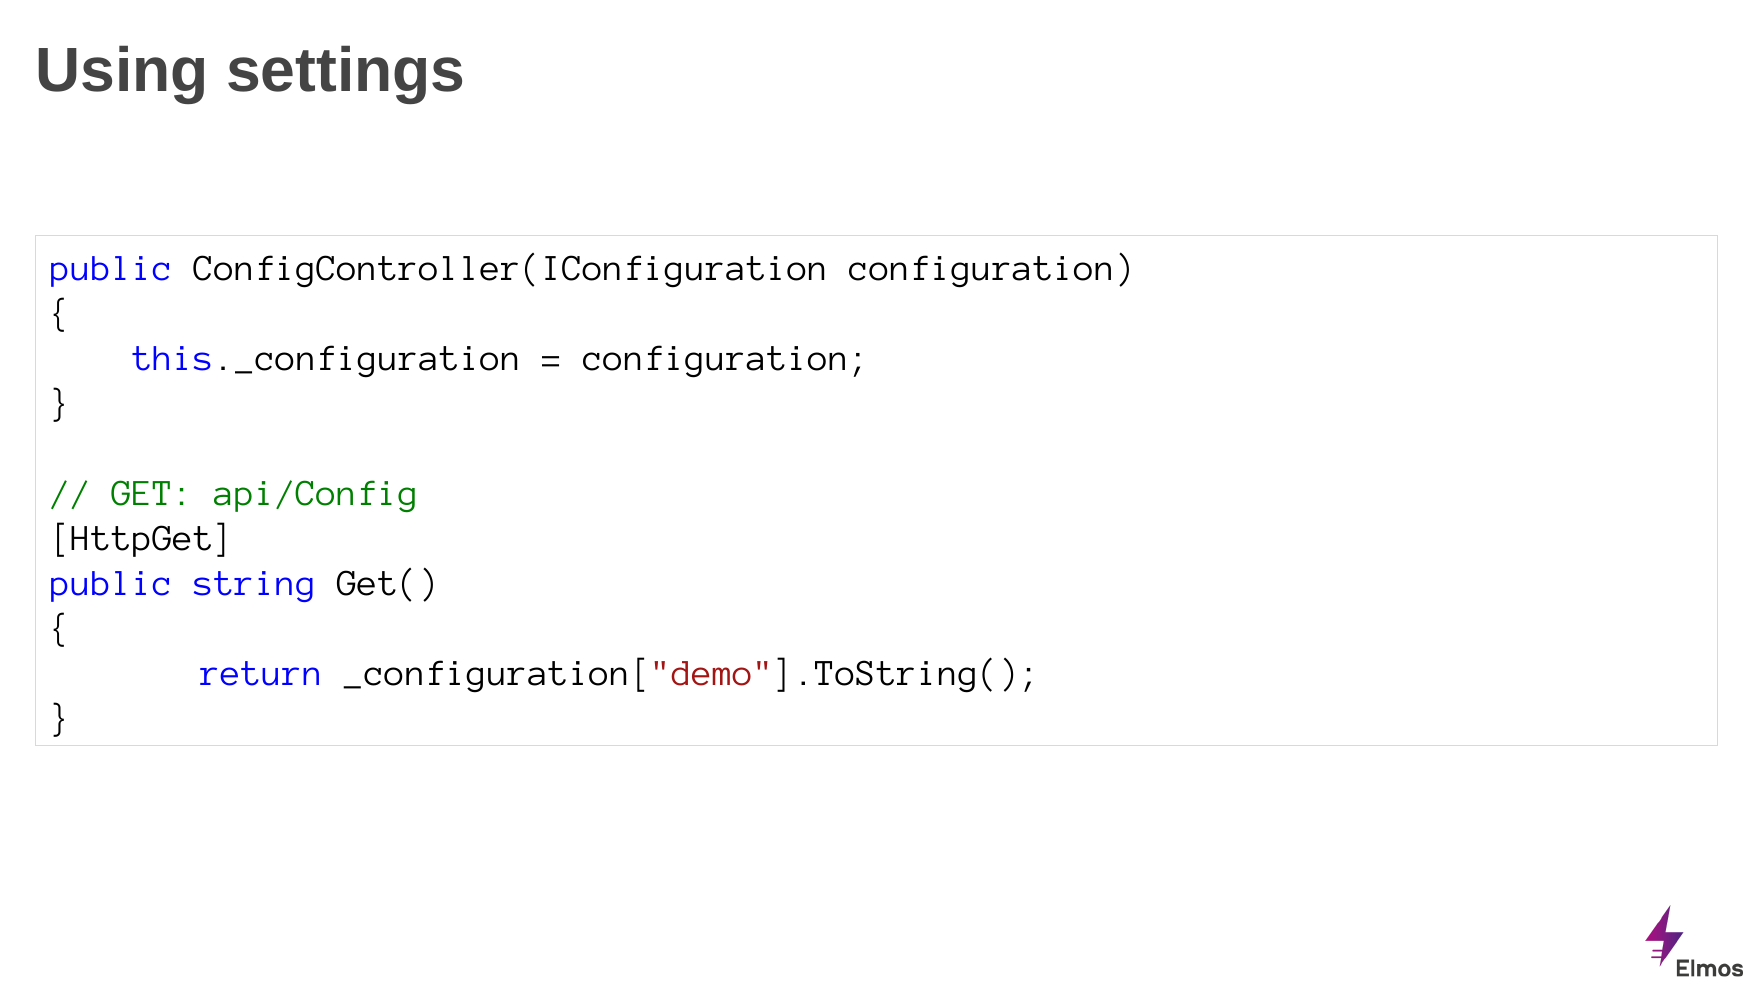

# Using settings
public ConfigController(IConfiguration configuration)
{
    this._configuration = configuration;
}

// GET: api/Config
[HttpGet]
public string Get()
{
	return _configuration["demo"].ToString();
}